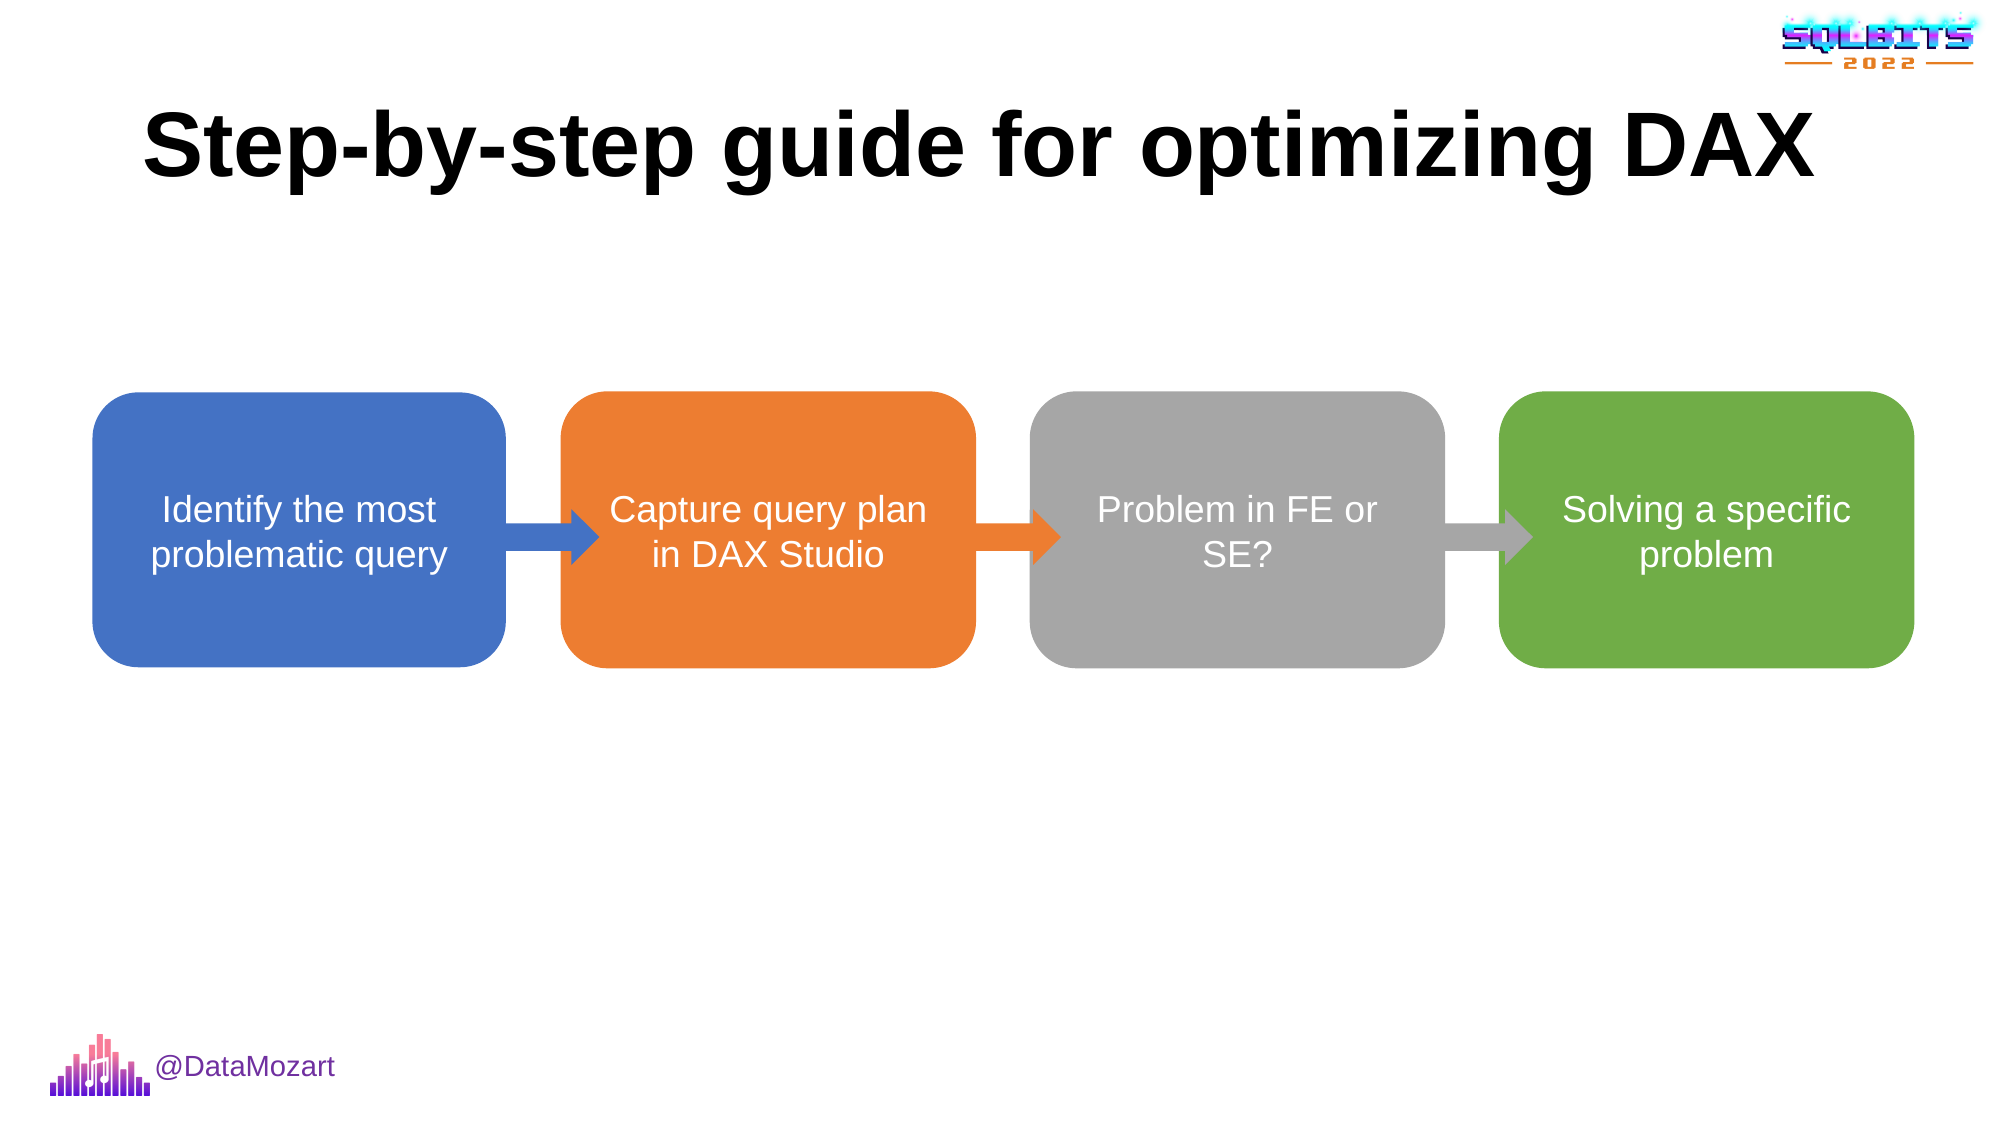

Step-by-step guide for optimizing DAX
Identify the most problematic query
Capture query plan in DAX Studio
Problem in FE or SE?
Solving a specific problem